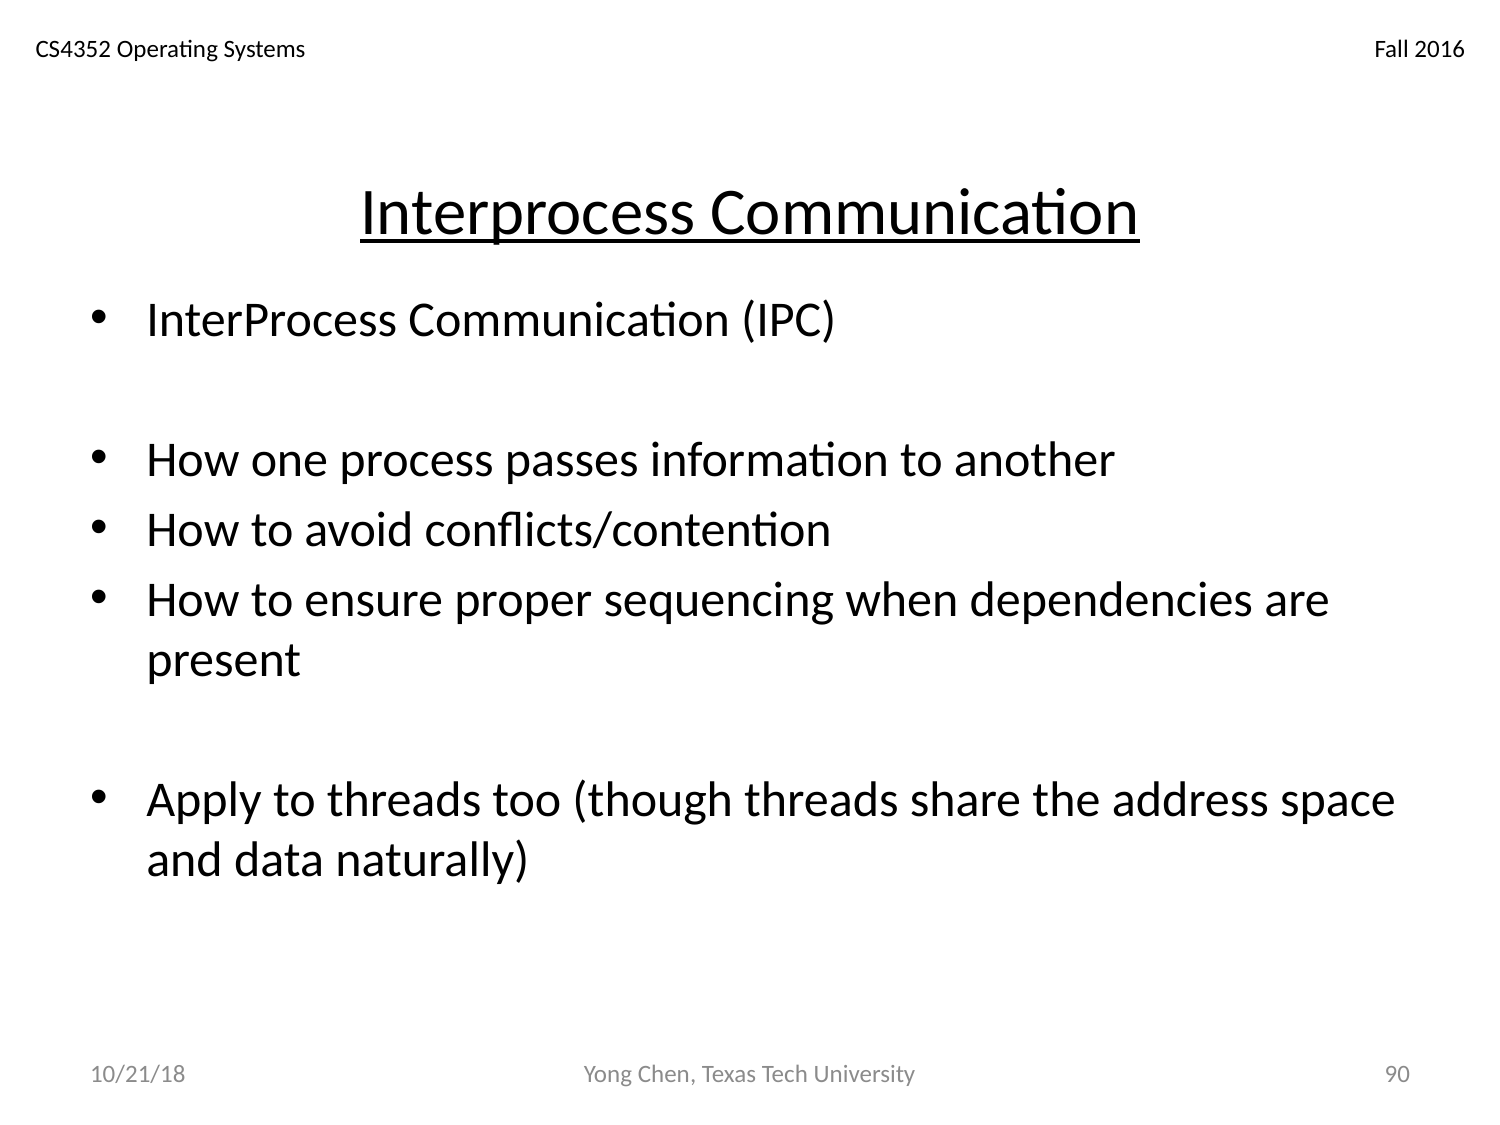

# Interprocess Communication
InterProcess Communication (IPC)

How one process passes information to another
How to avoid conflicts/contention
How to ensure proper sequencing when dependencies are present

Apply to threads too (though threads share the address space and data naturally)

10/21/18
Yong Chen, Texas Tech University
90